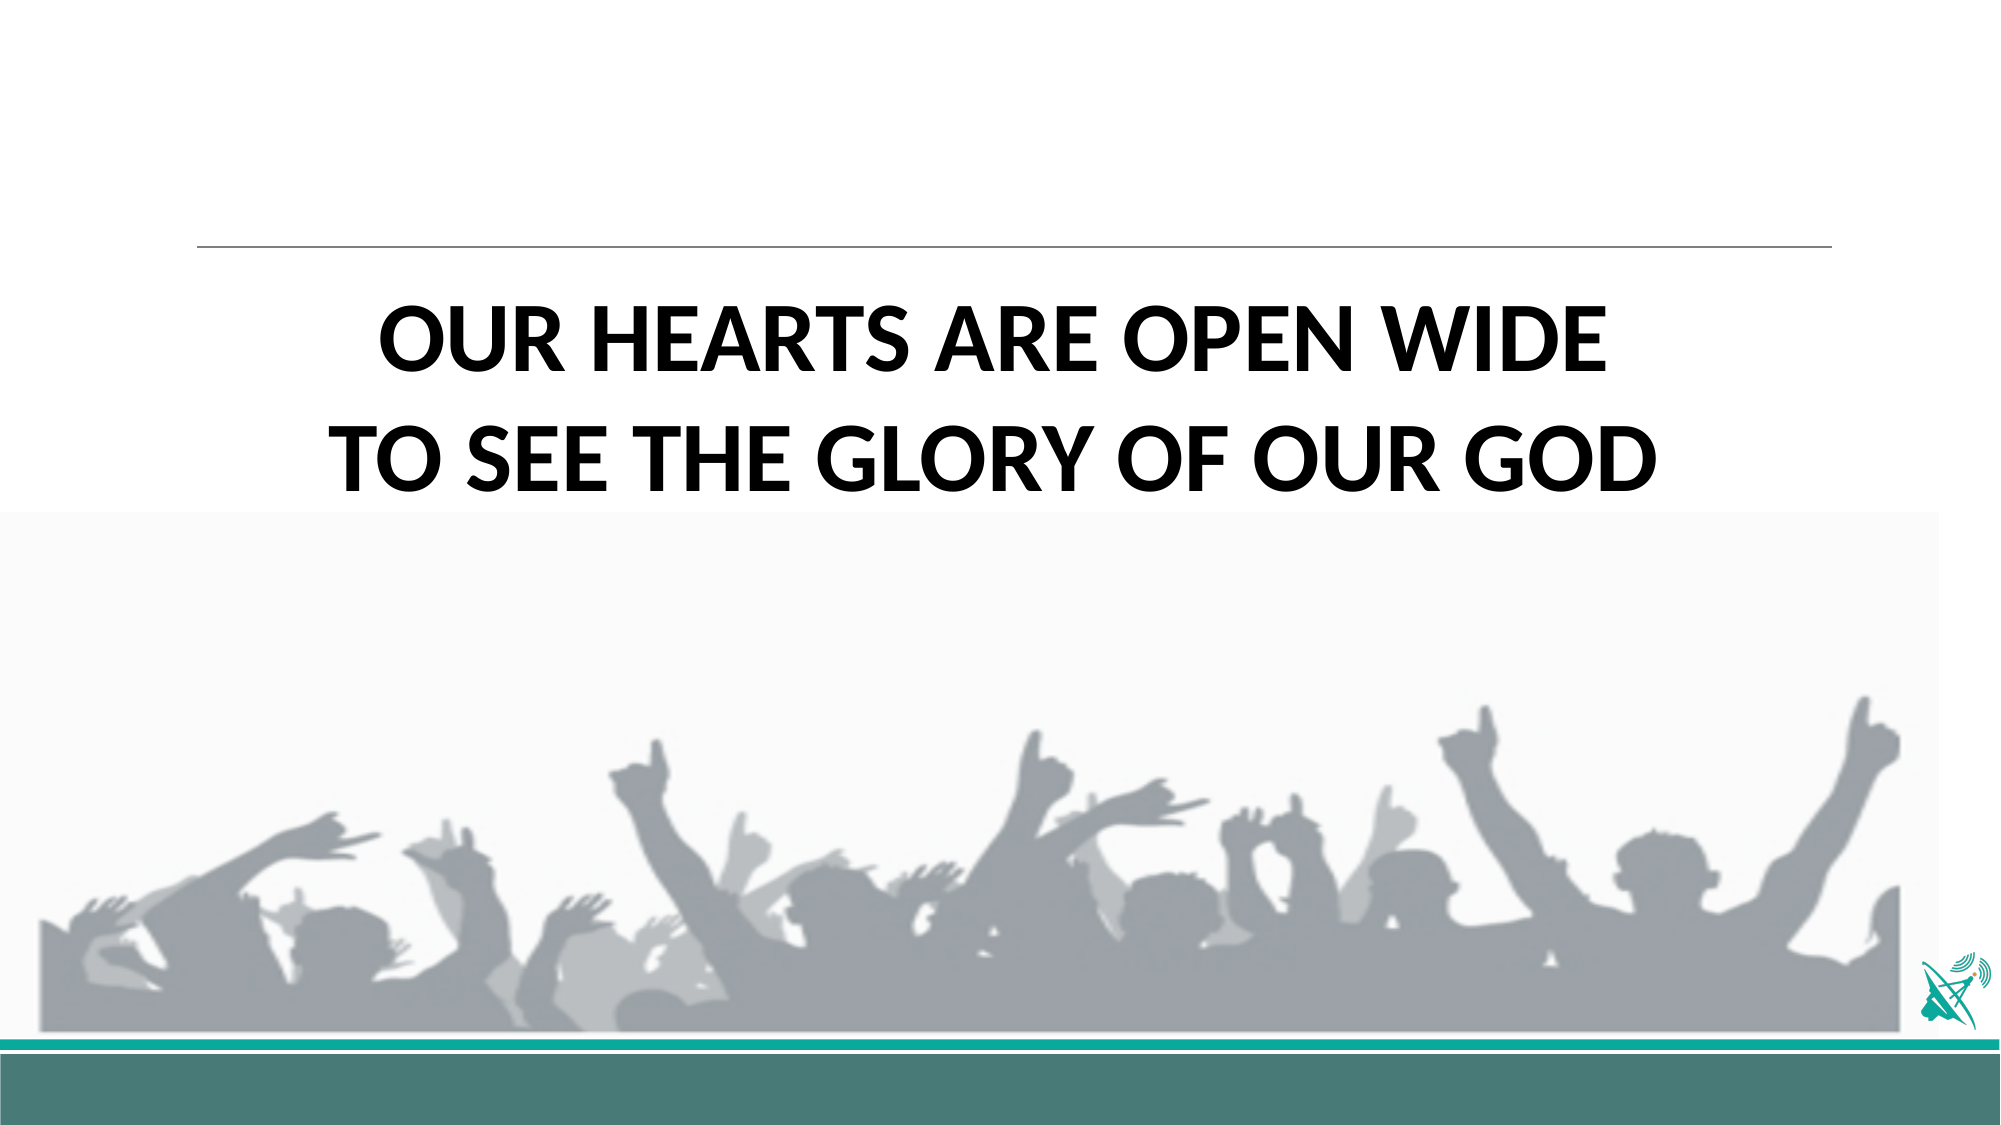

OUR HEARTS ARE OPEN WIDE
TO SEE THE GLORY OF OUR GOD